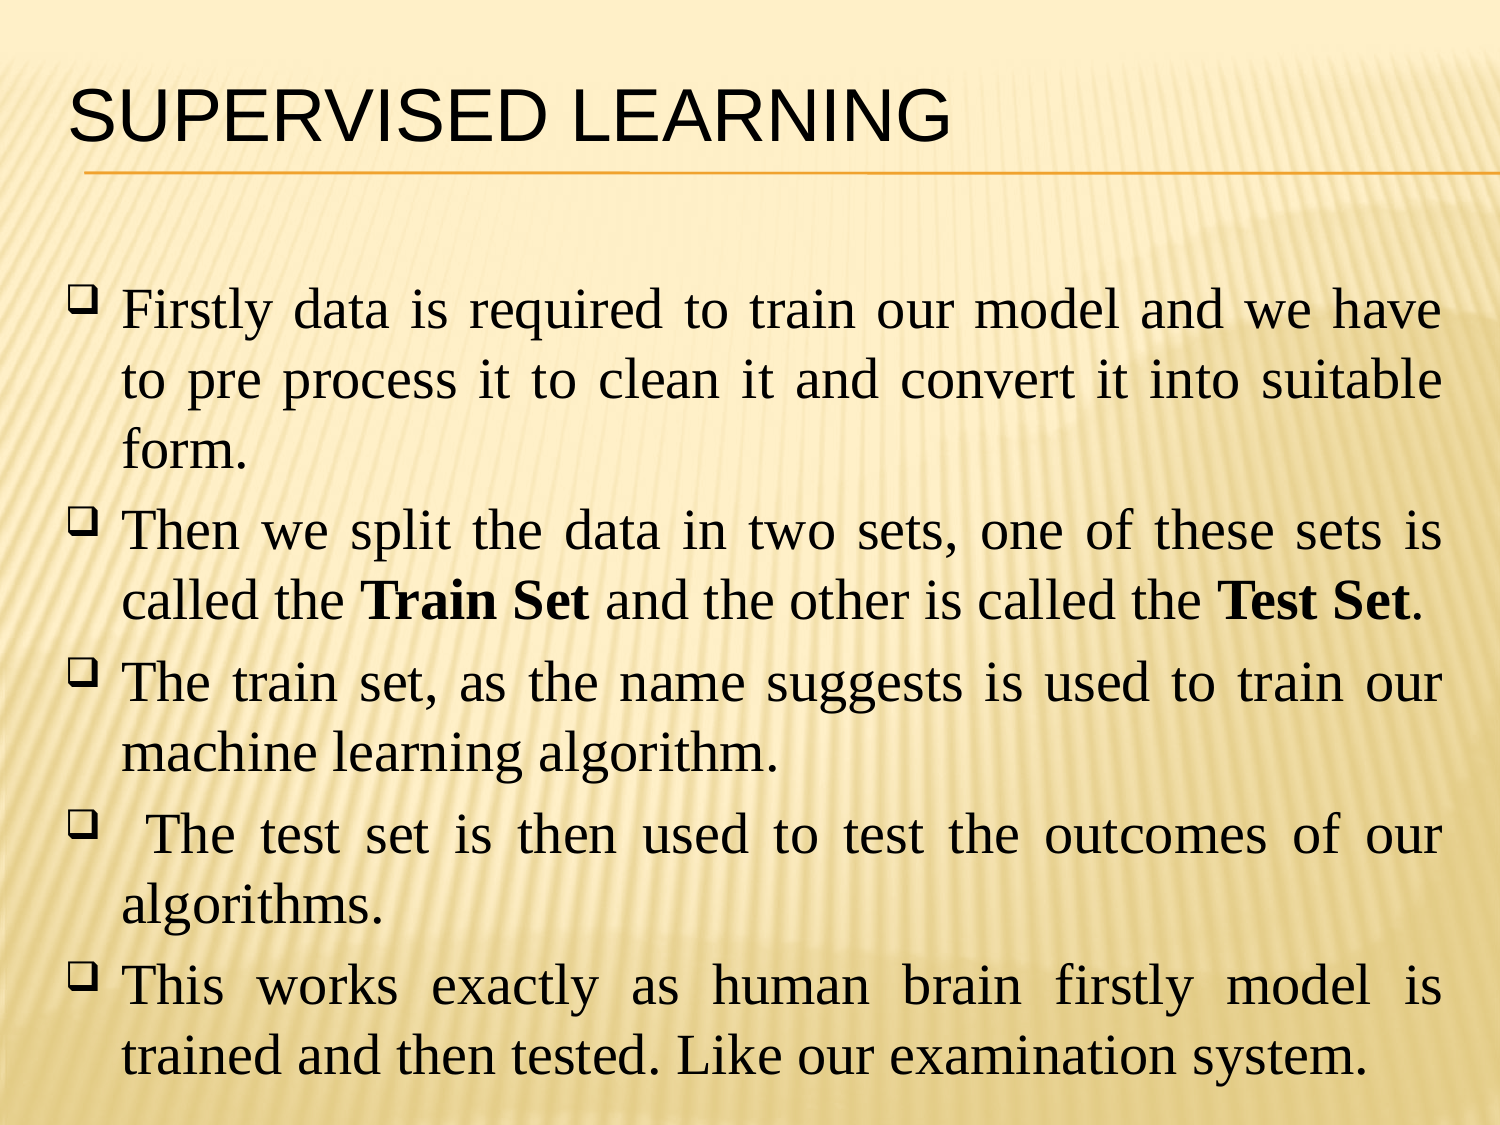

# supervised learning
Firstly data is required to train our model and we have to pre process it to clean it and convert it into suitable form.
Then we split the data in two sets, one of these sets is called the Train Set and the other is called the Test Set.
The train set, as the name suggests is used to train our machine learning algorithm.
 The test set is then used to test the outcomes of our algorithms.
This works exactly as human brain firstly model is trained and then tested. Like our examination system.